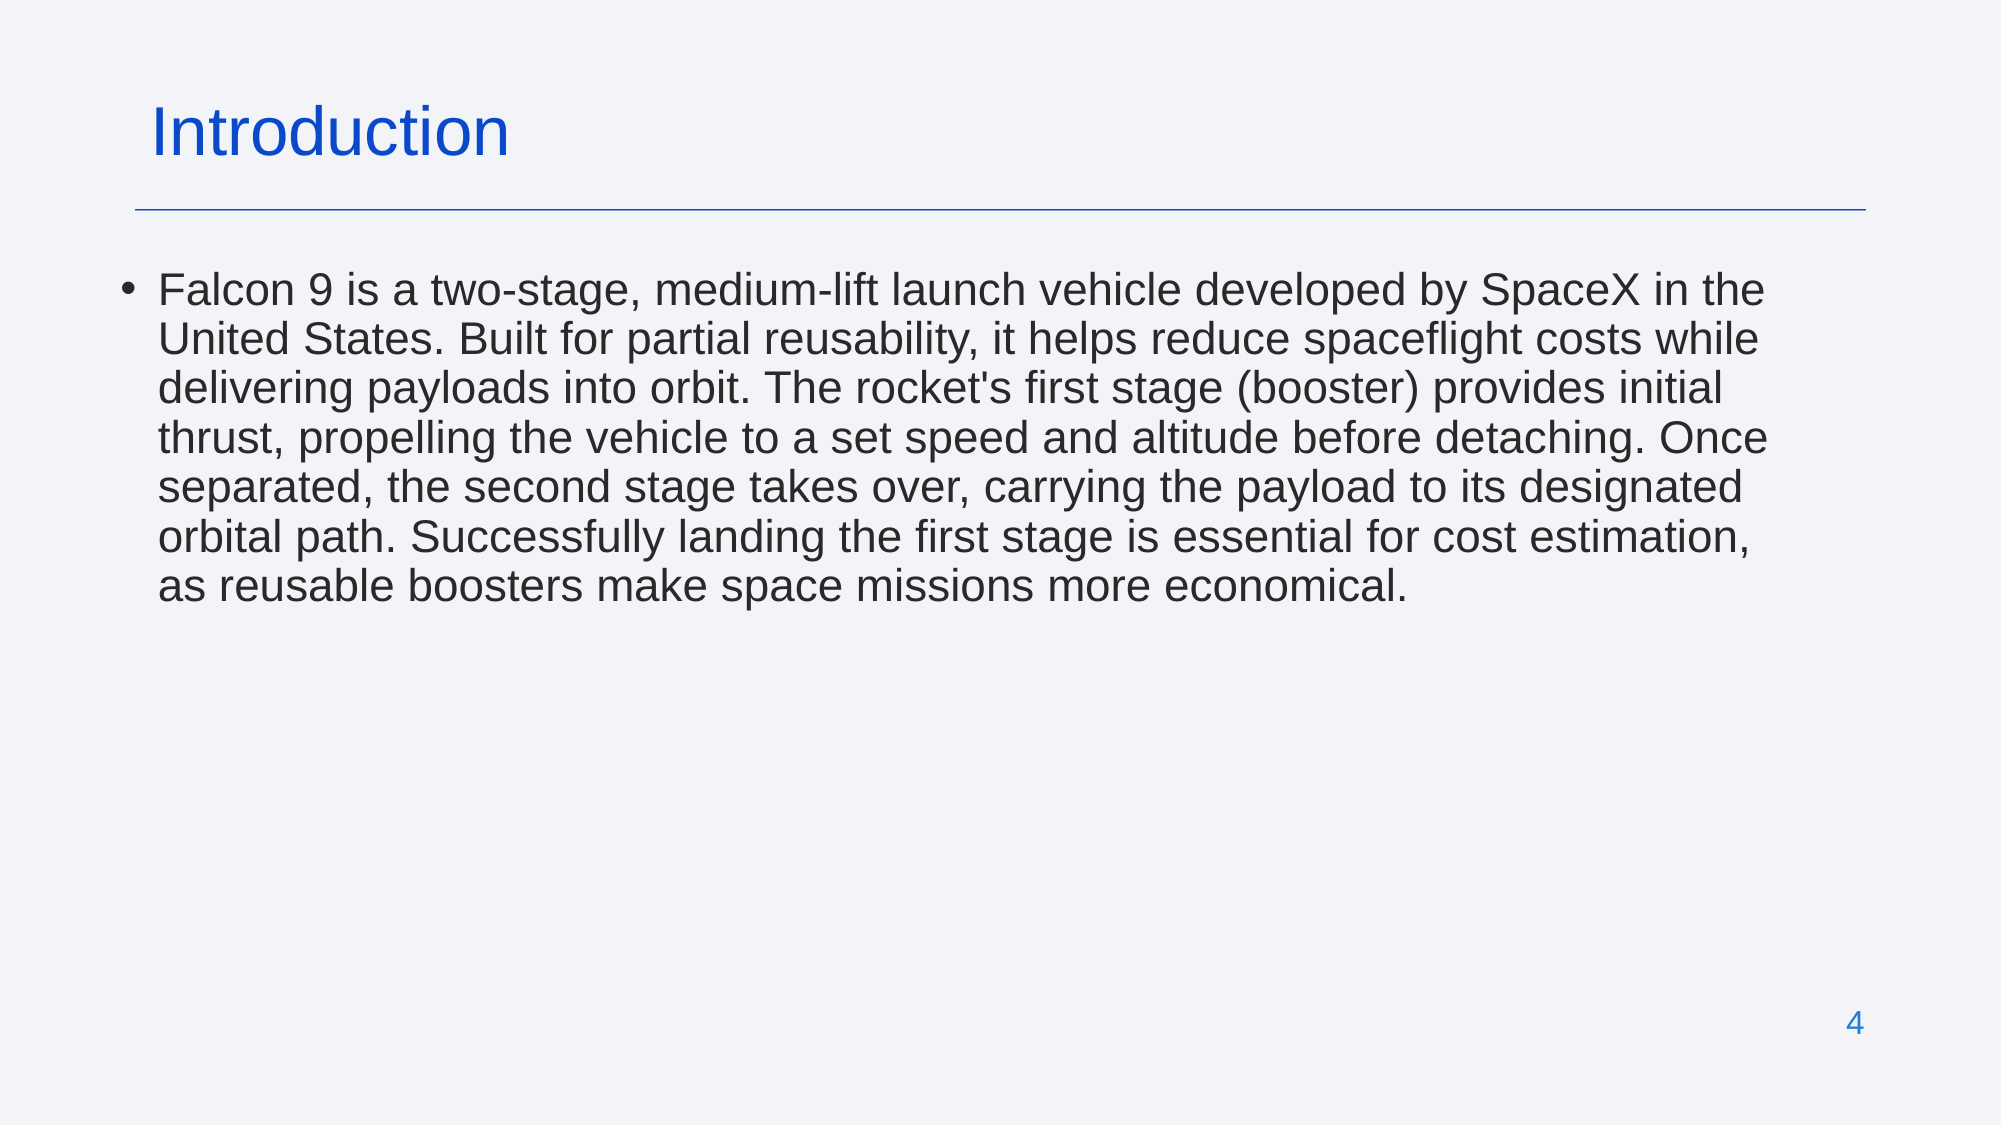

Introduction
Falcon 9 is a two-stage, medium-lift launch vehicle developed by SpaceX in the United States. Built for partial reusability, it helps reduce spaceflight costs while delivering payloads into orbit. The rocket's first stage (booster) provides initial thrust, propelling the vehicle to a set speed and altitude before detaching. Once separated, the second stage takes over, carrying the payload to its designated orbital path. Successfully landing the first stage is essential for cost estimation, as reusable boosters make space missions more economical.
4